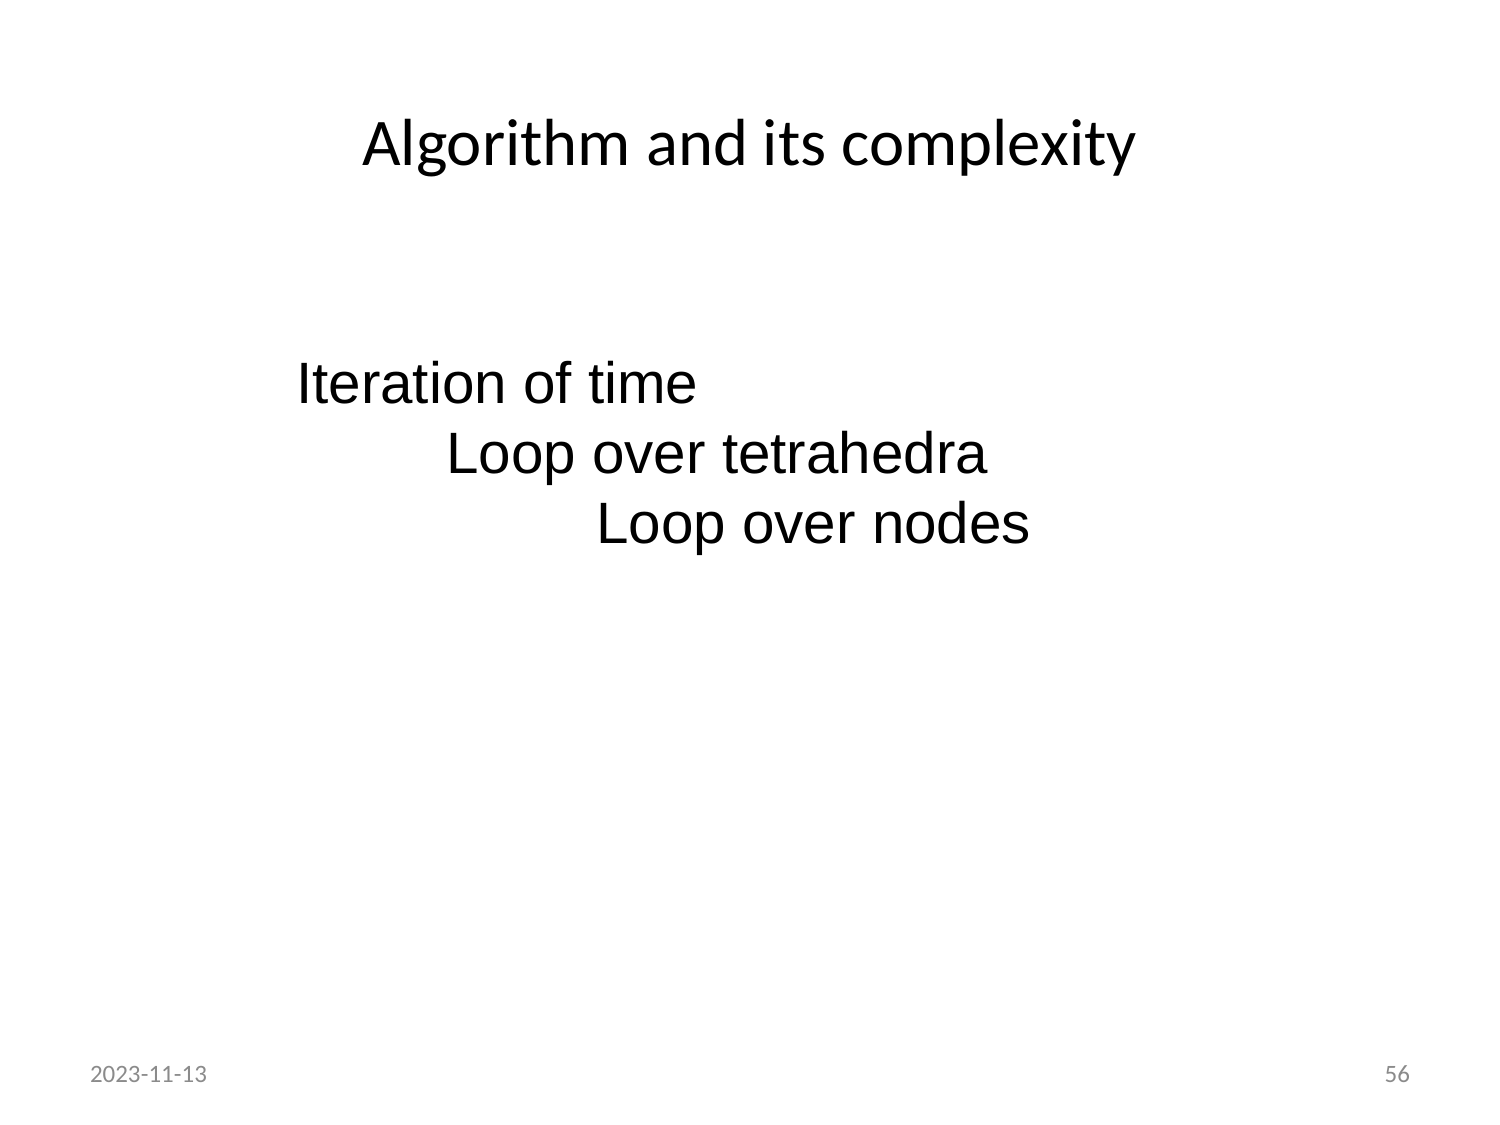

# Algorithm and its complexity
Iteration of time
	Loop over tetrahedra
		Loop over nodes
2023-11-13
56